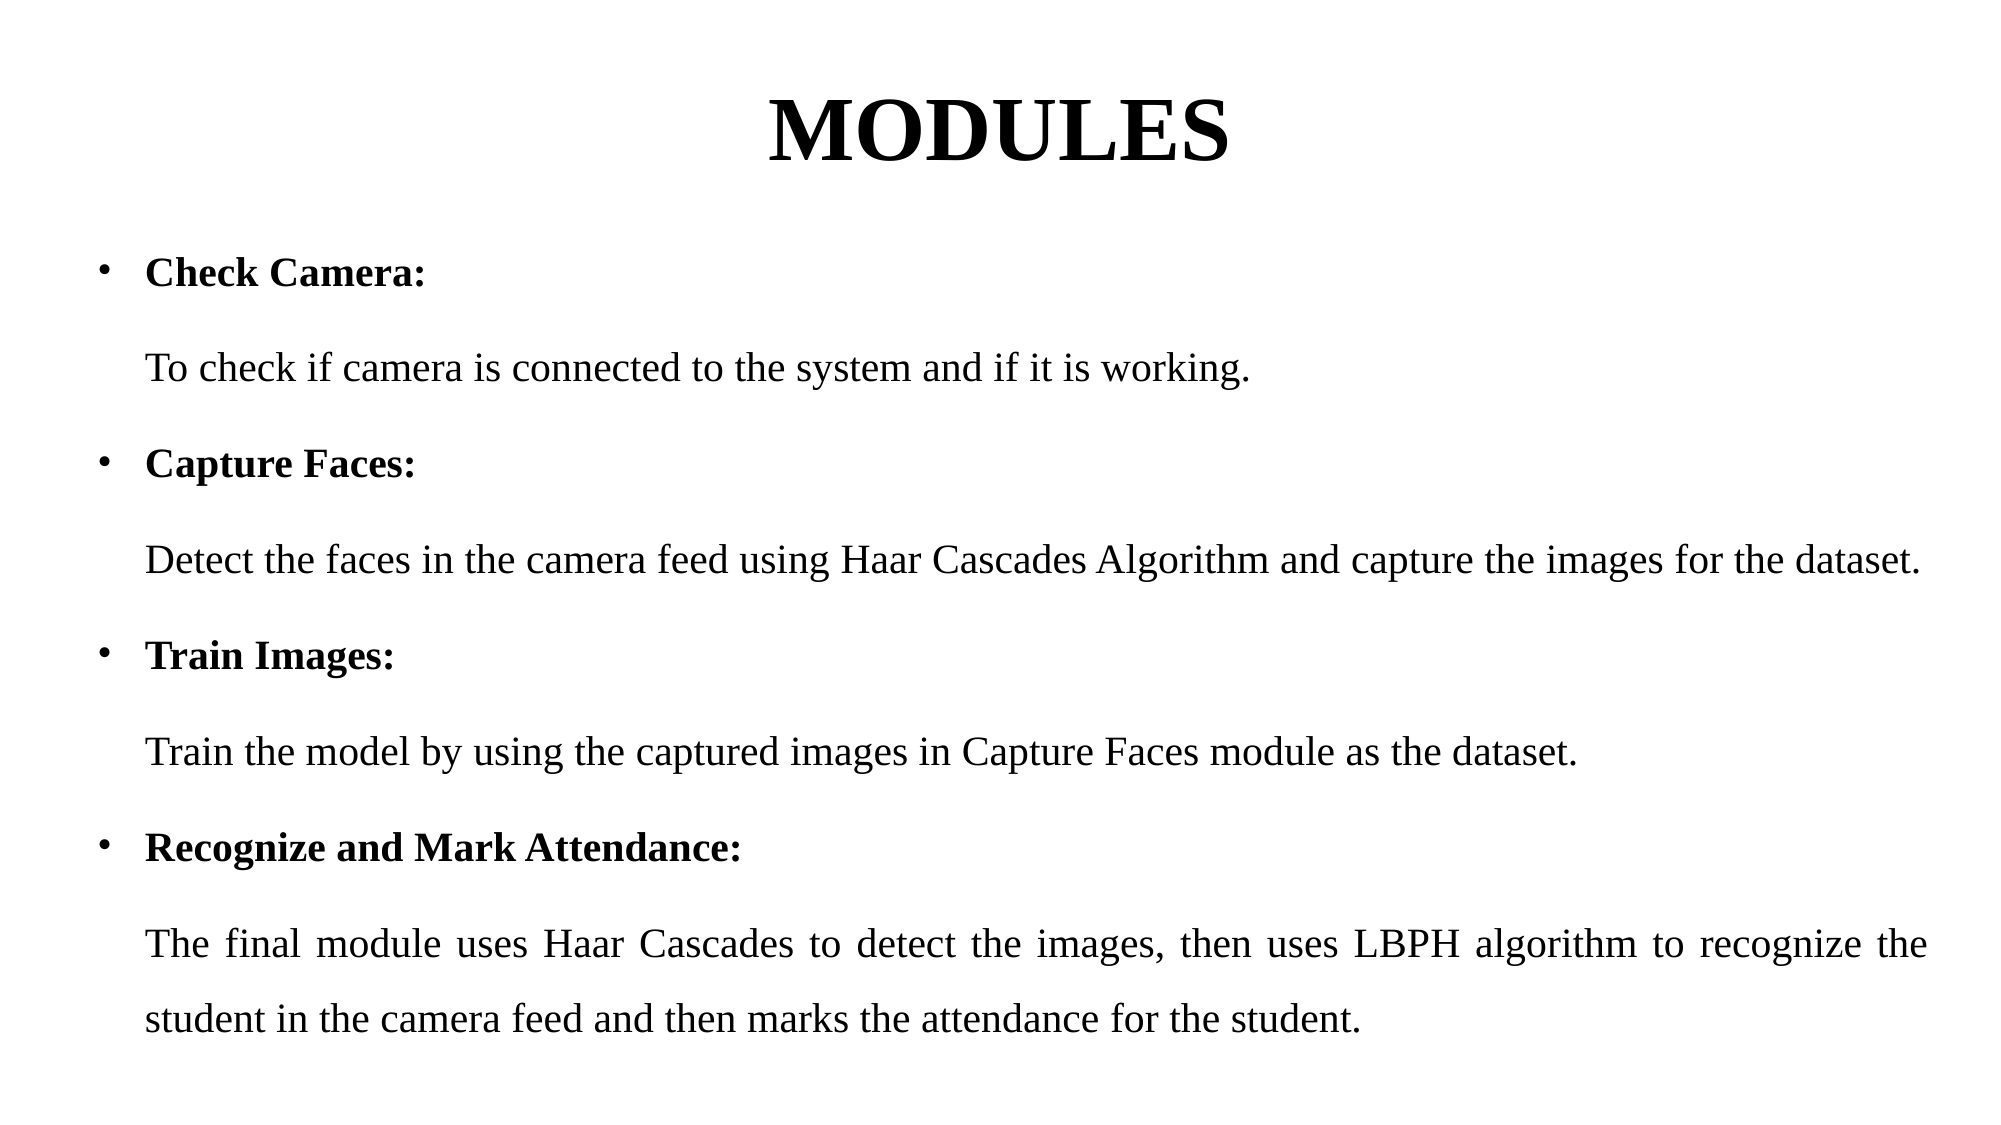

# MODULES
Check Camera:
To check if camera is connected to the system and if it is working.
Capture Faces:
Detect the faces in the camera feed using Haar Cascades Algorithm and capture the images for the dataset.
Train Images:
Train the model by using the captured images in Capture Faces module as the dataset.
Recognize and Mark Attendance:
The final module uses Haar Cascades to detect the images, then uses LBPH algorithm to recognize the student in the camera feed and then marks the attendance for the student.